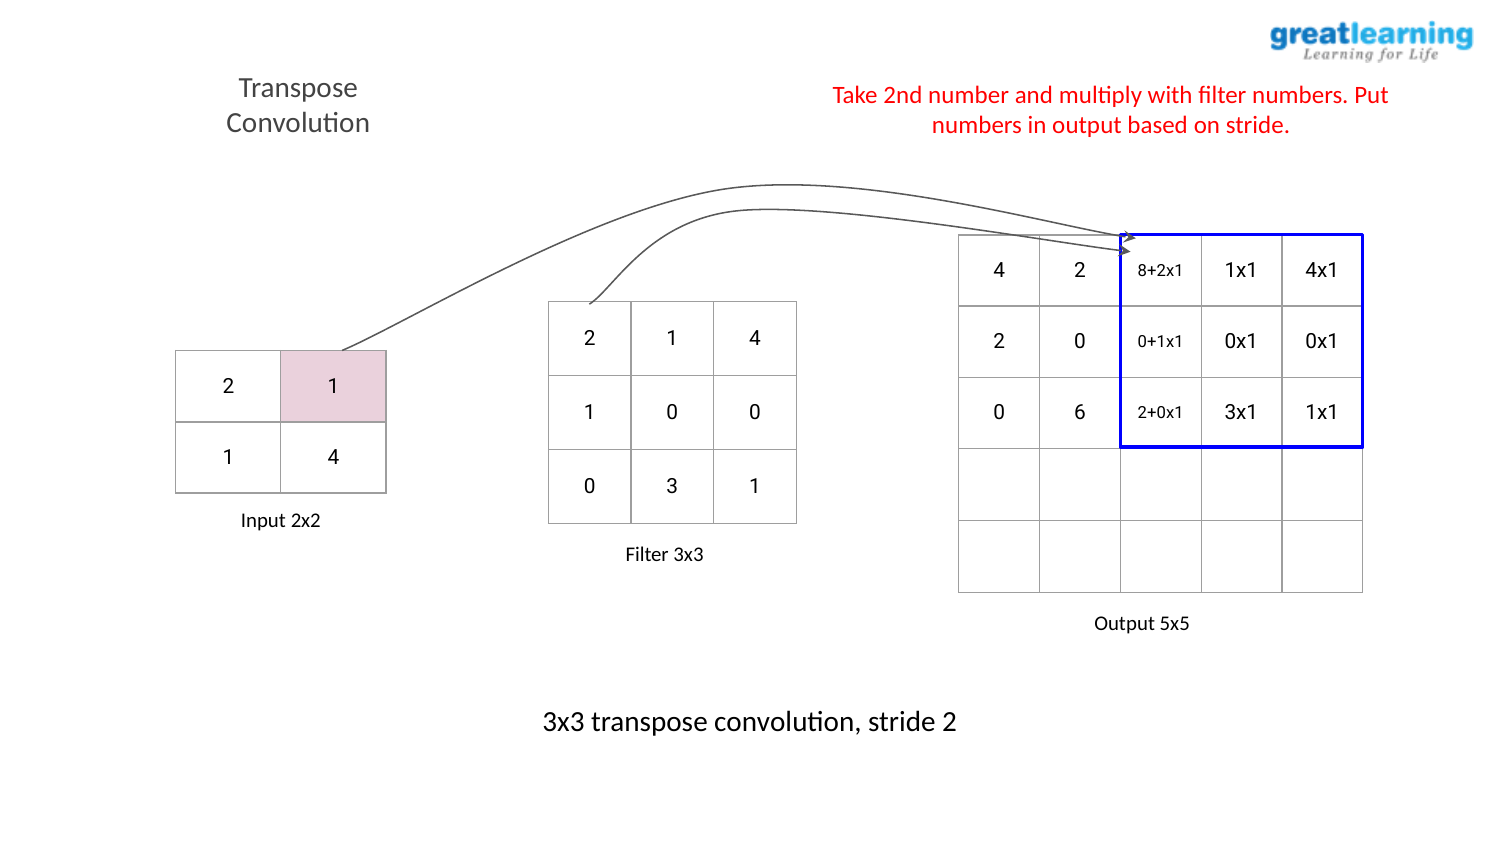

Take 2nd number and multiply with filter numbers. Put numbers in output based on stride.
Transpose Convolution

| 4 | 2 | 8+2x1 | 1x1 | 4x1 |
| --- | --- | --- | --- | --- |
| 2 | 0 | 0+1x1 | 0x1 | 0x1 |
| 0 | 6 | 2+0x1 | 3x1 | 1x1 |
|  |  |  |  |  |
|  |  |  |  |  |

| 2 | 1 | 4 |
| --- | --- | --- |
| 1 | 0 | 0 |
| 0 | 3 | 1 |
| 2 | 1 |
| --- | --- |
| 1 | 4 |
Input 2x2
Filter 3x3
Output 5x5
3x3 transpose convolution, stride 2